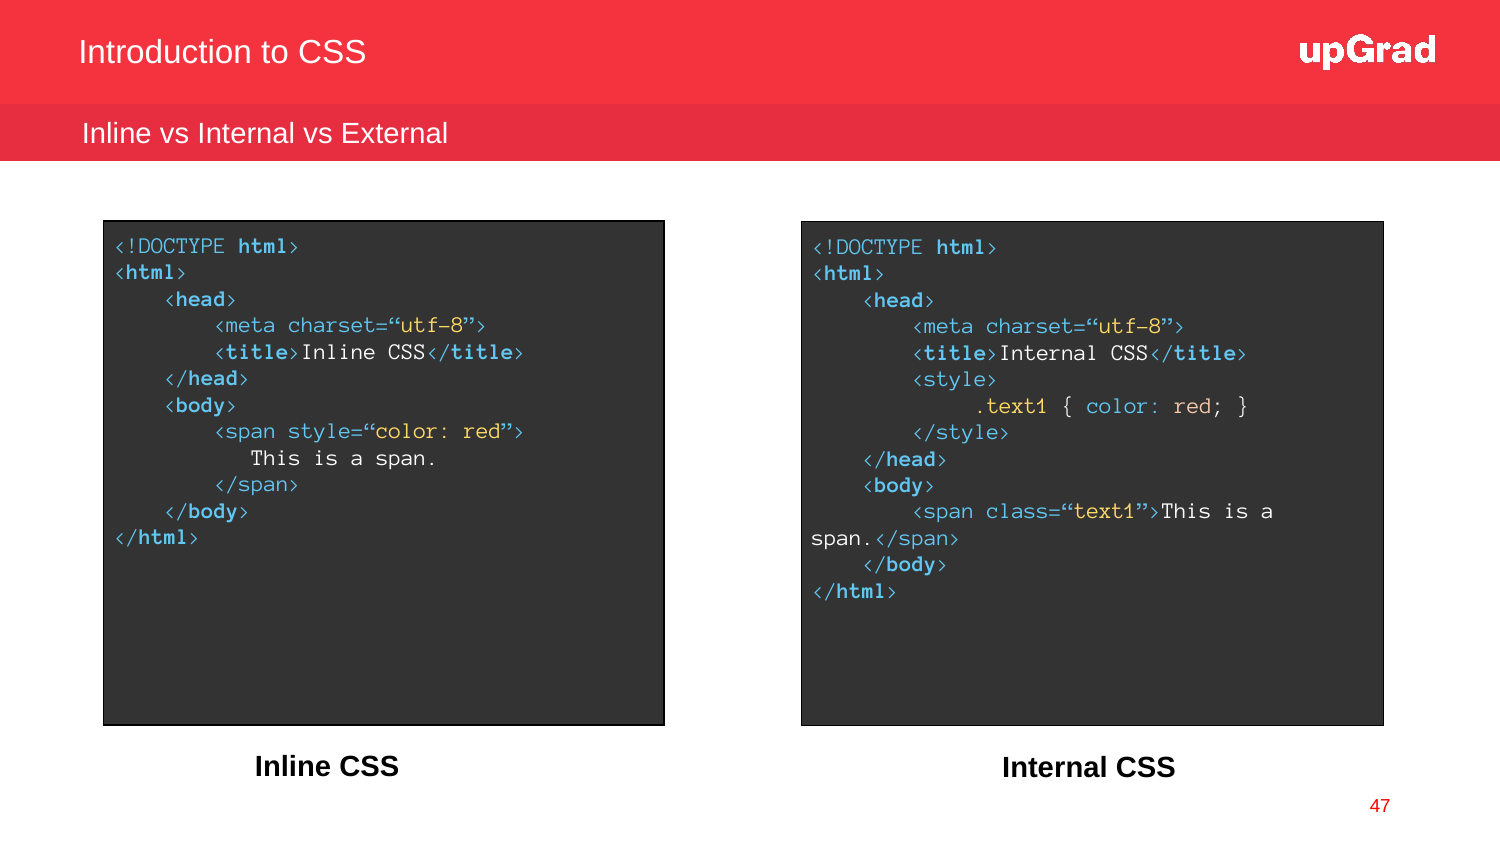

Introduction to CSS

Inline vs Internal vs External
| <!DOCTYPE html> <html> <head> <meta charset=“utf-8”> <title>Inline CSS</title> </head> <body> <span style=“color: red”> This is a span. </span> </body> </html> |
| --- |
| <!DOCTYPE html> <html> <head> <meta charset=“utf-8”> <title>Internal CSS</title> <style> .text1 { color: red; } </style> </head> <body> <span class=“text1”>This is a span.</span> </body> </html> |
| --- |
Inline CSS
Internal CSS
47